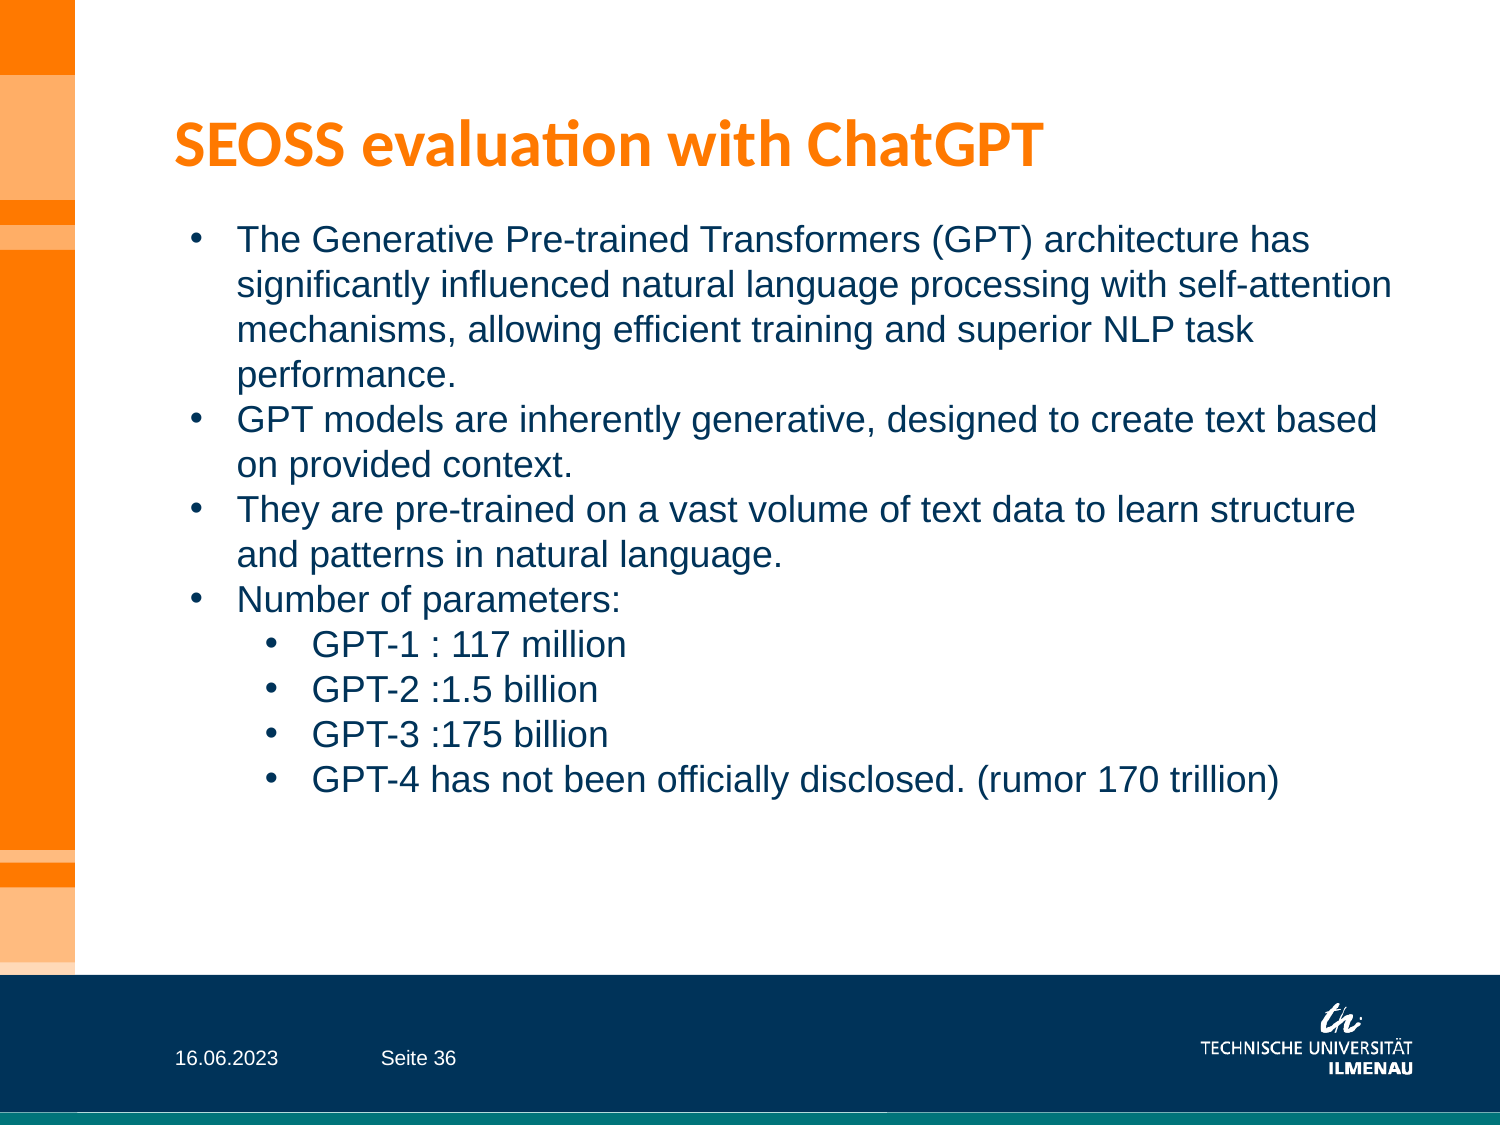

SEOSS evaluation with ChatGPT

The Generative Pre-trained Transformers (GPT) architecture has significantly influenced natural language processing with self-attention mechanisms, allowing efficient training and superior NLP task performance.
GPT models are inherently generative, designed to create text based on provided context.
They are pre-trained on a vast volume of text data to learn structure and patterns in natural language.
Number of parameters:
GPT-1 : 117 million
GPT-2 :1.5 billion
GPT-3 :175 billion
GPT-4 has not been officially disclosed. (rumor 170 trillion)

16.06.2023
Seite 36